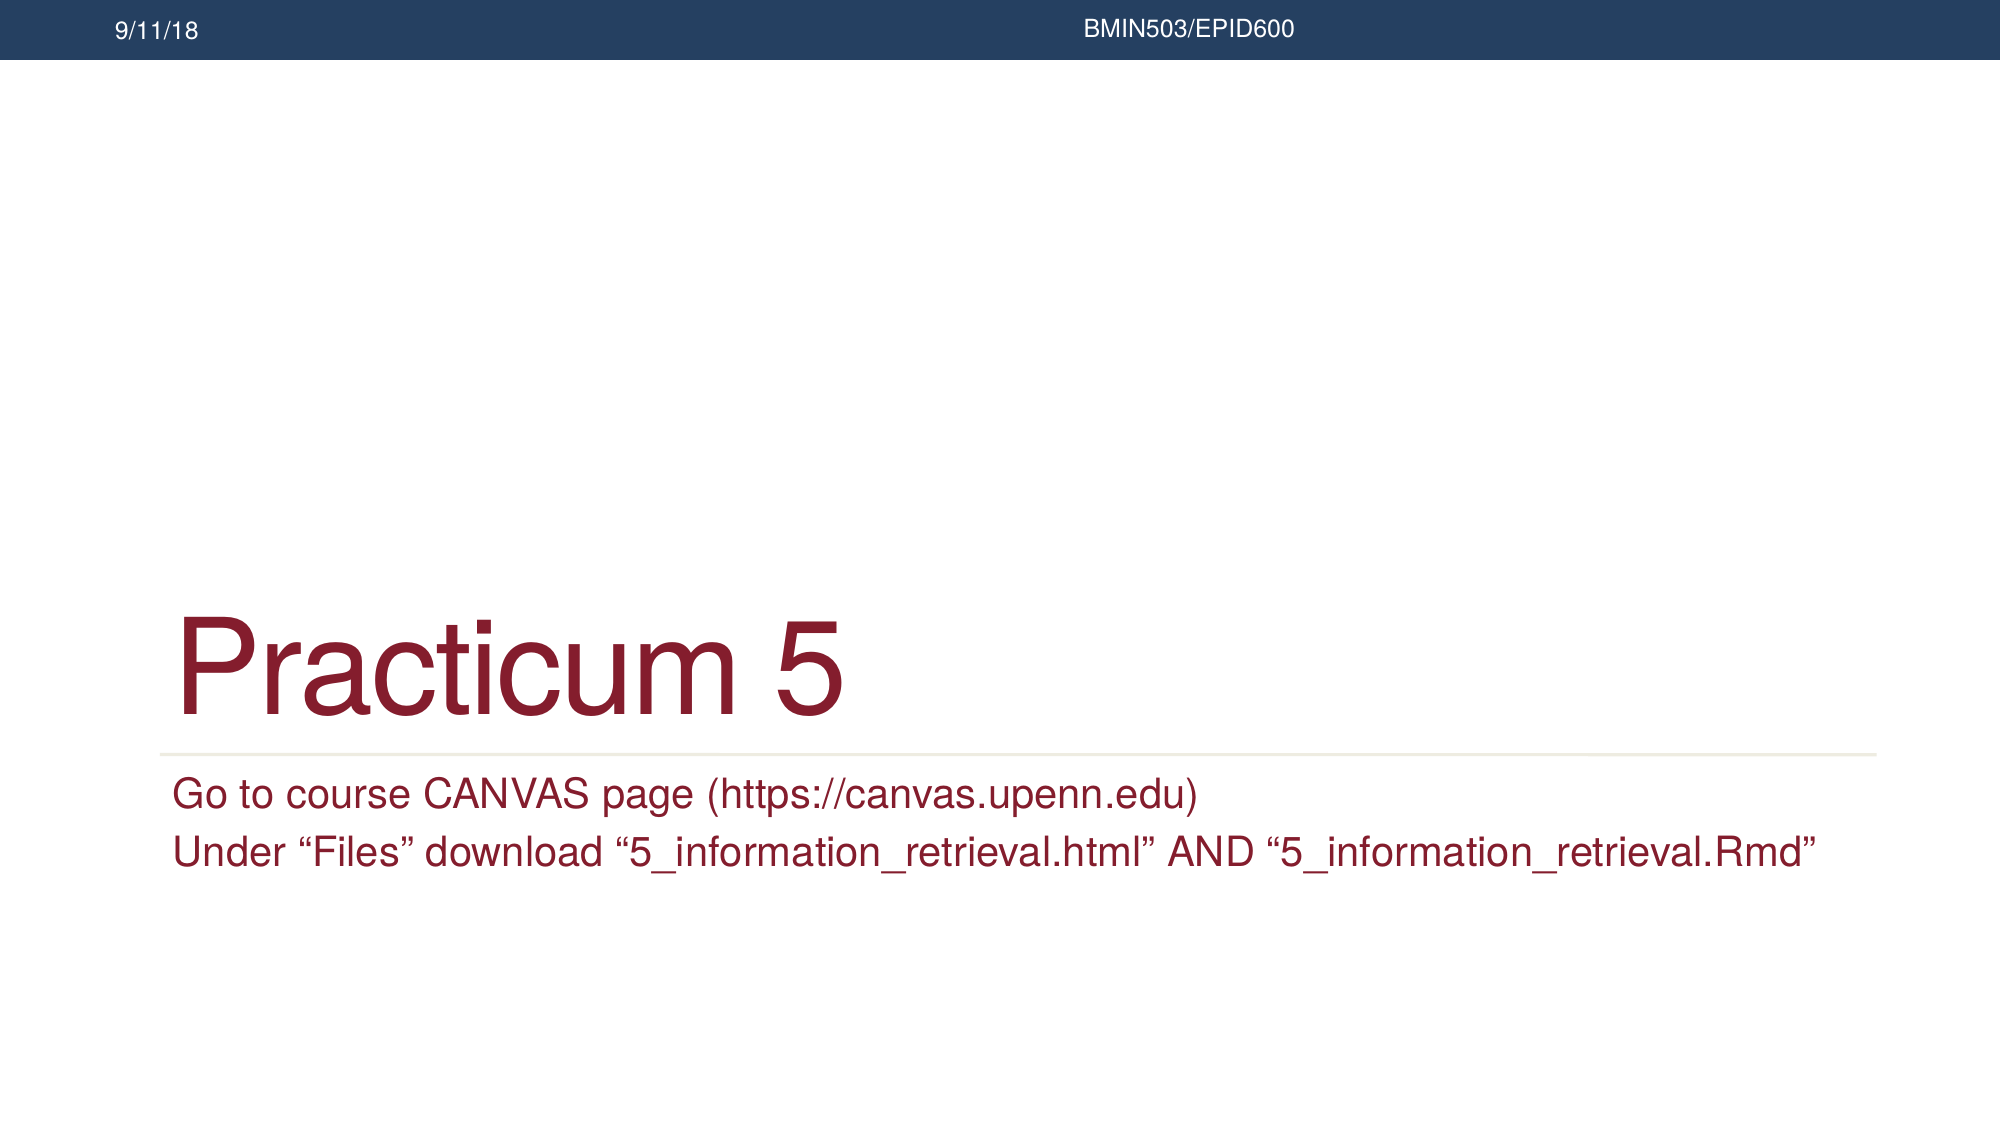

9/11/18
BMIN503/EPID600
# Practicum 5
Go to course CANVAS page (https://canvas.upenn.edu)
Under “Files” download “5_information_retrieval.html” AND “5_information_retrieval.Rmd”